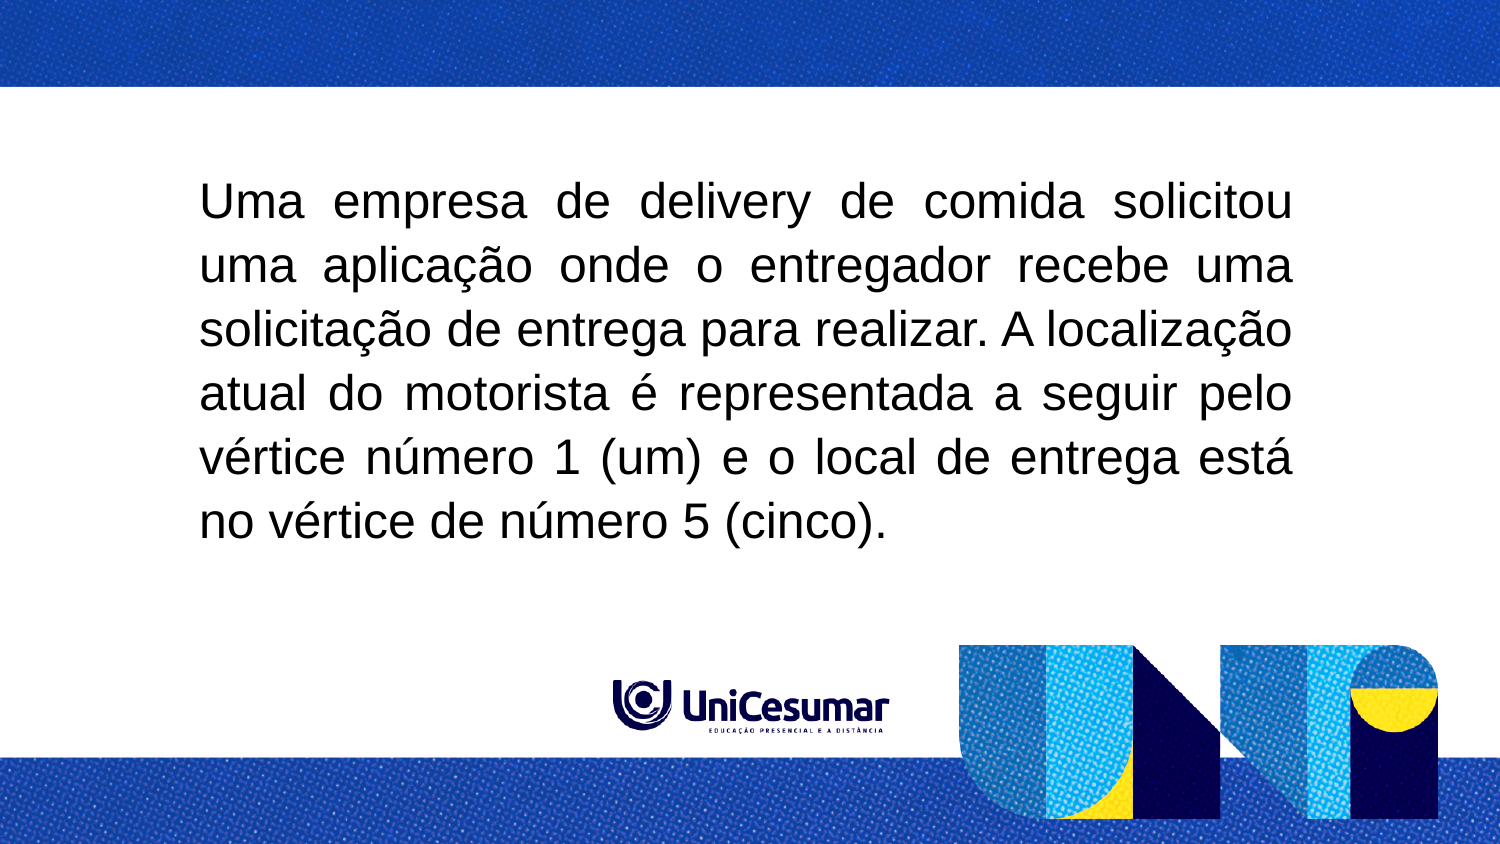

Uma empresa de delivery de comida solicitou uma aplicação onde o entregador recebe uma solicitação de entrega para realizar. A localização atual do motorista é representada a seguir pelo vértice número 1 (um) e o local de entrega está no vértice de número 5 (cinco).